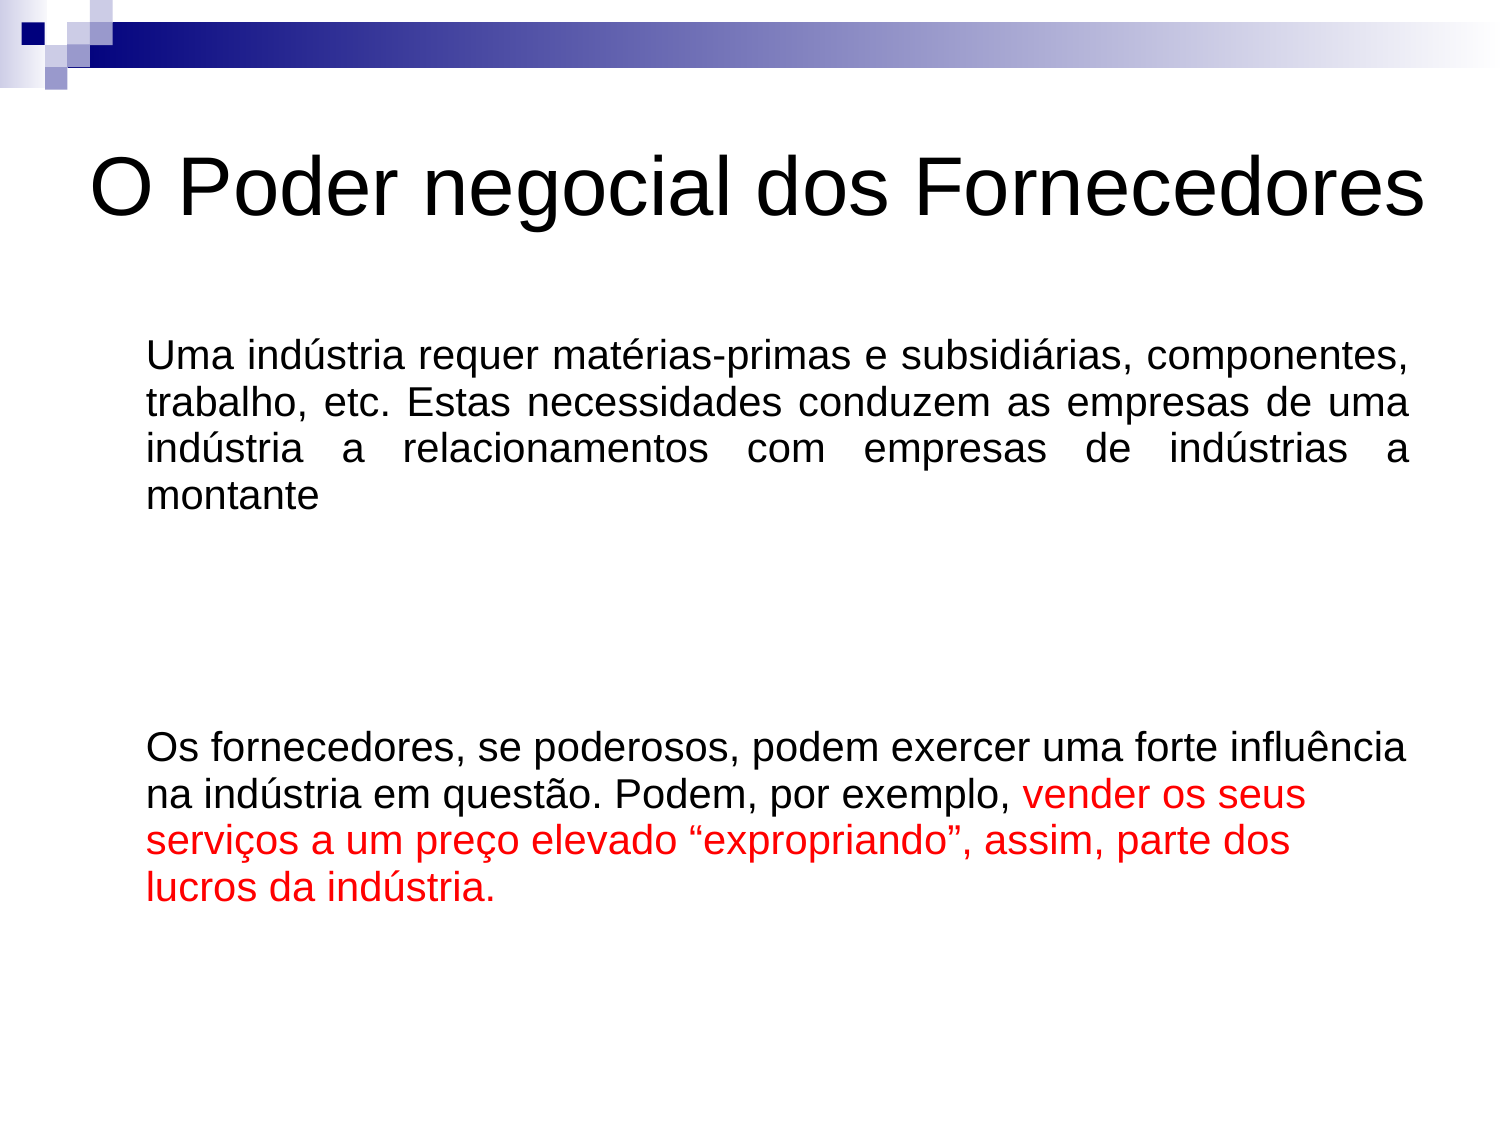

# O Poder negocial dos Fornecedores
	Uma indústria requer matérias-primas e subsidiárias, componentes, trabalho, etc. Estas necessidades conduzem as empresas de uma indústria a relacionamentos com empresas de indústrias a montante

	Os fornecedores, se poderosos, podem exercer uma forte influência na indústria em questão. Podem, por exemplo, vender os seus serviços a um preço elevado “expropriando”, assim, parte dos lucros da indústria.